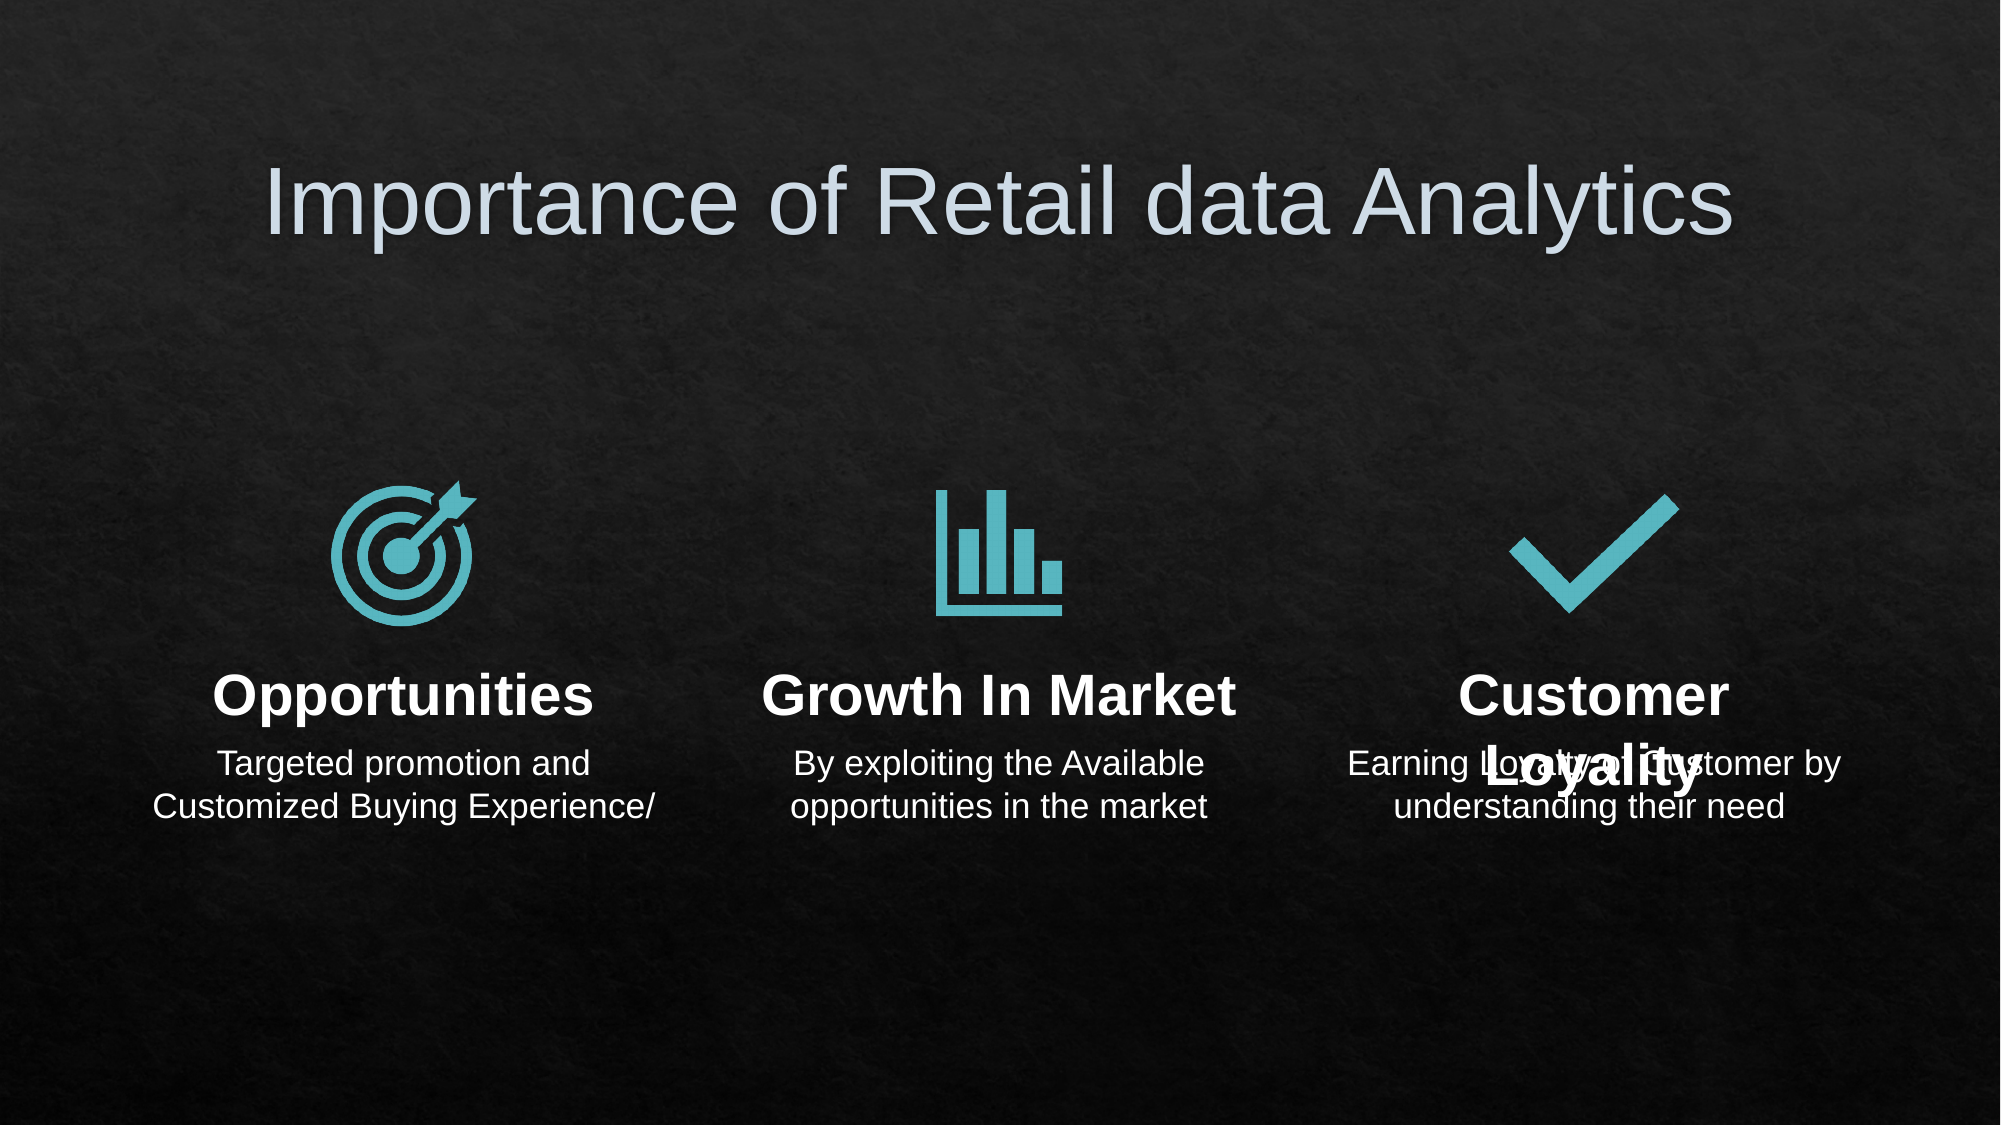

# Importance of Retail data Analytics
Opportunities
Targeted promotion and Customized Buying Experience/
Growth In Market
By exploiting the Available opportunities in the market
Customer Loyality
Earning Loyalty of Customer by understanding their need